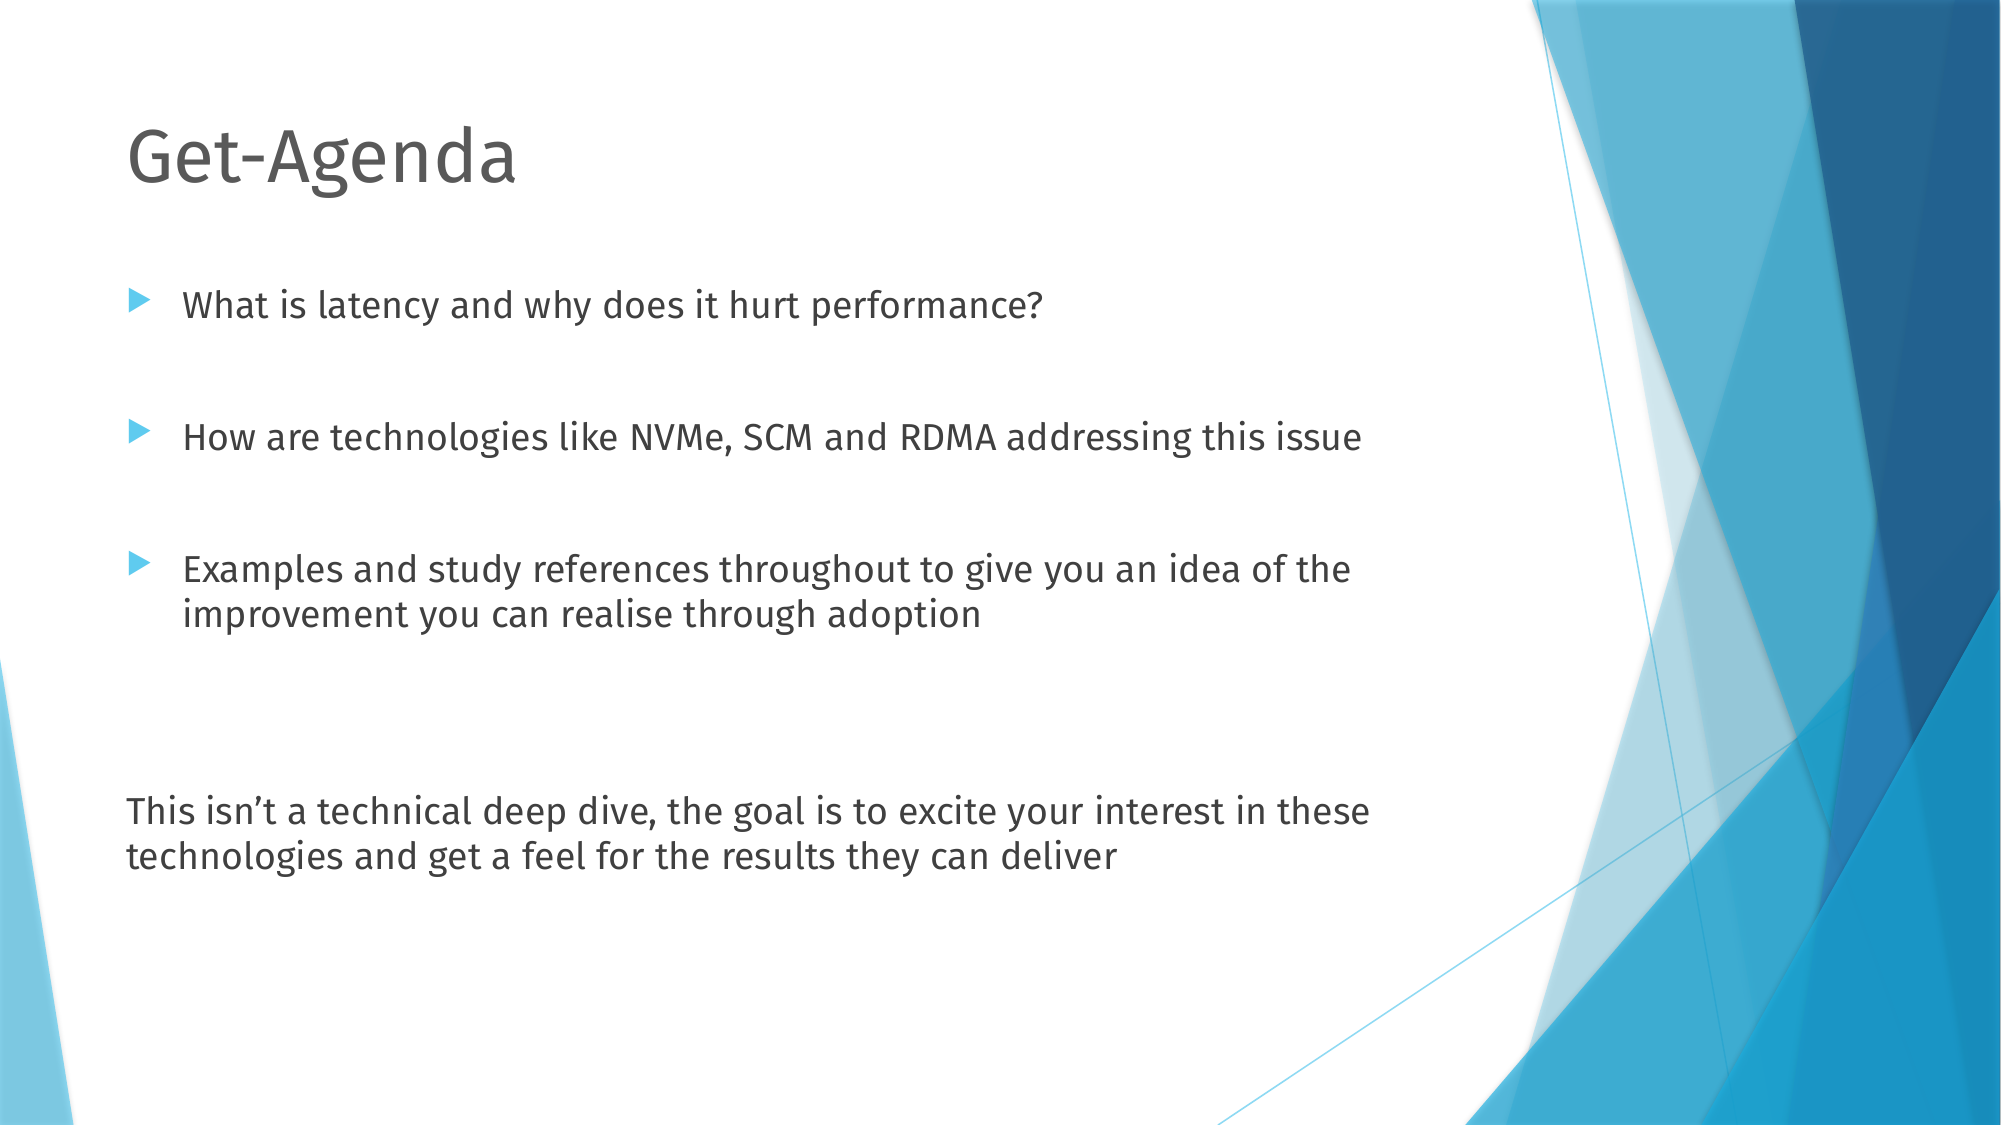

# Get-Agenda
What is latency and why does it hurt performance?

How are technologies like NVMe, SCM and RDMA addressing this issue

Examples and study references throughout to give you an idea of the improvement you can realise through adoption

This isn’t a technical deep dive, the goal is to excite your interest in these technologies and get a feel for the results they can deliver